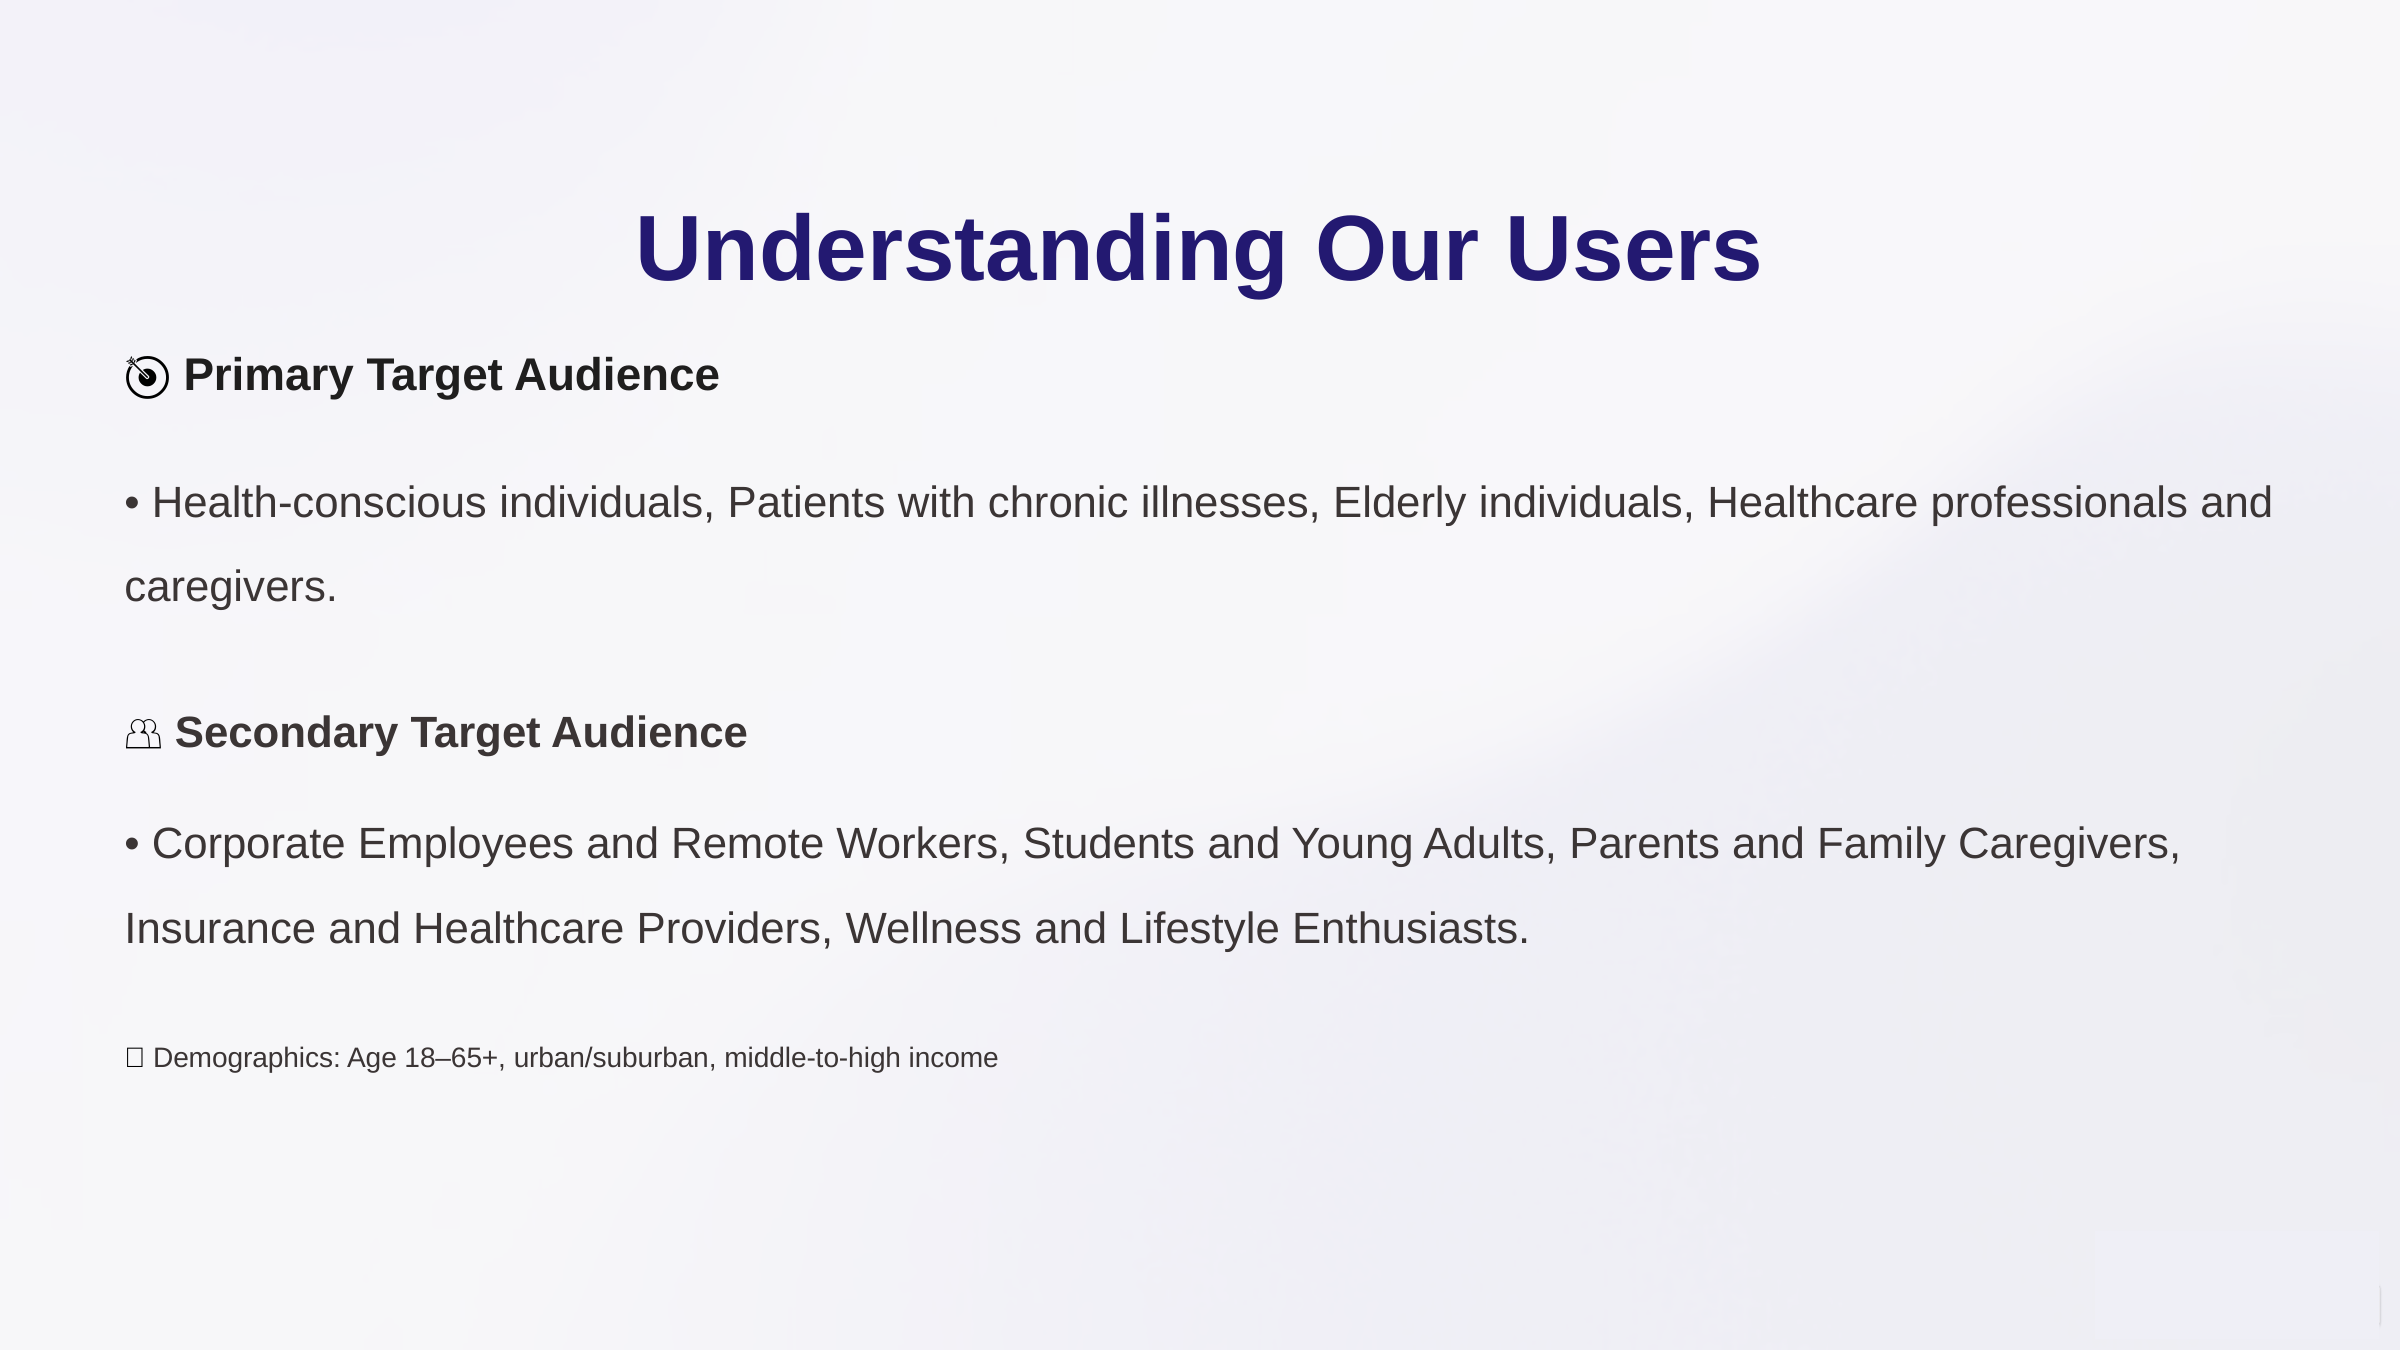

Understanding Our Users
🎯 Primary Target Audience
• Health-conscious individuals, Patients with chronic illnesses, Elderly individuals, Healthcare professionals and caregivers.

👥 Secondary Target Audience
• Corporate Employees and Remote Workers, Students and Young Adults, Parents and Family Caregivers, Insurance and Healthcare Providers, Wellness and Lifestyle Enthusiasts.
🧬 Demographics: Age 18–65+, urban/suburban, middle-to-high income